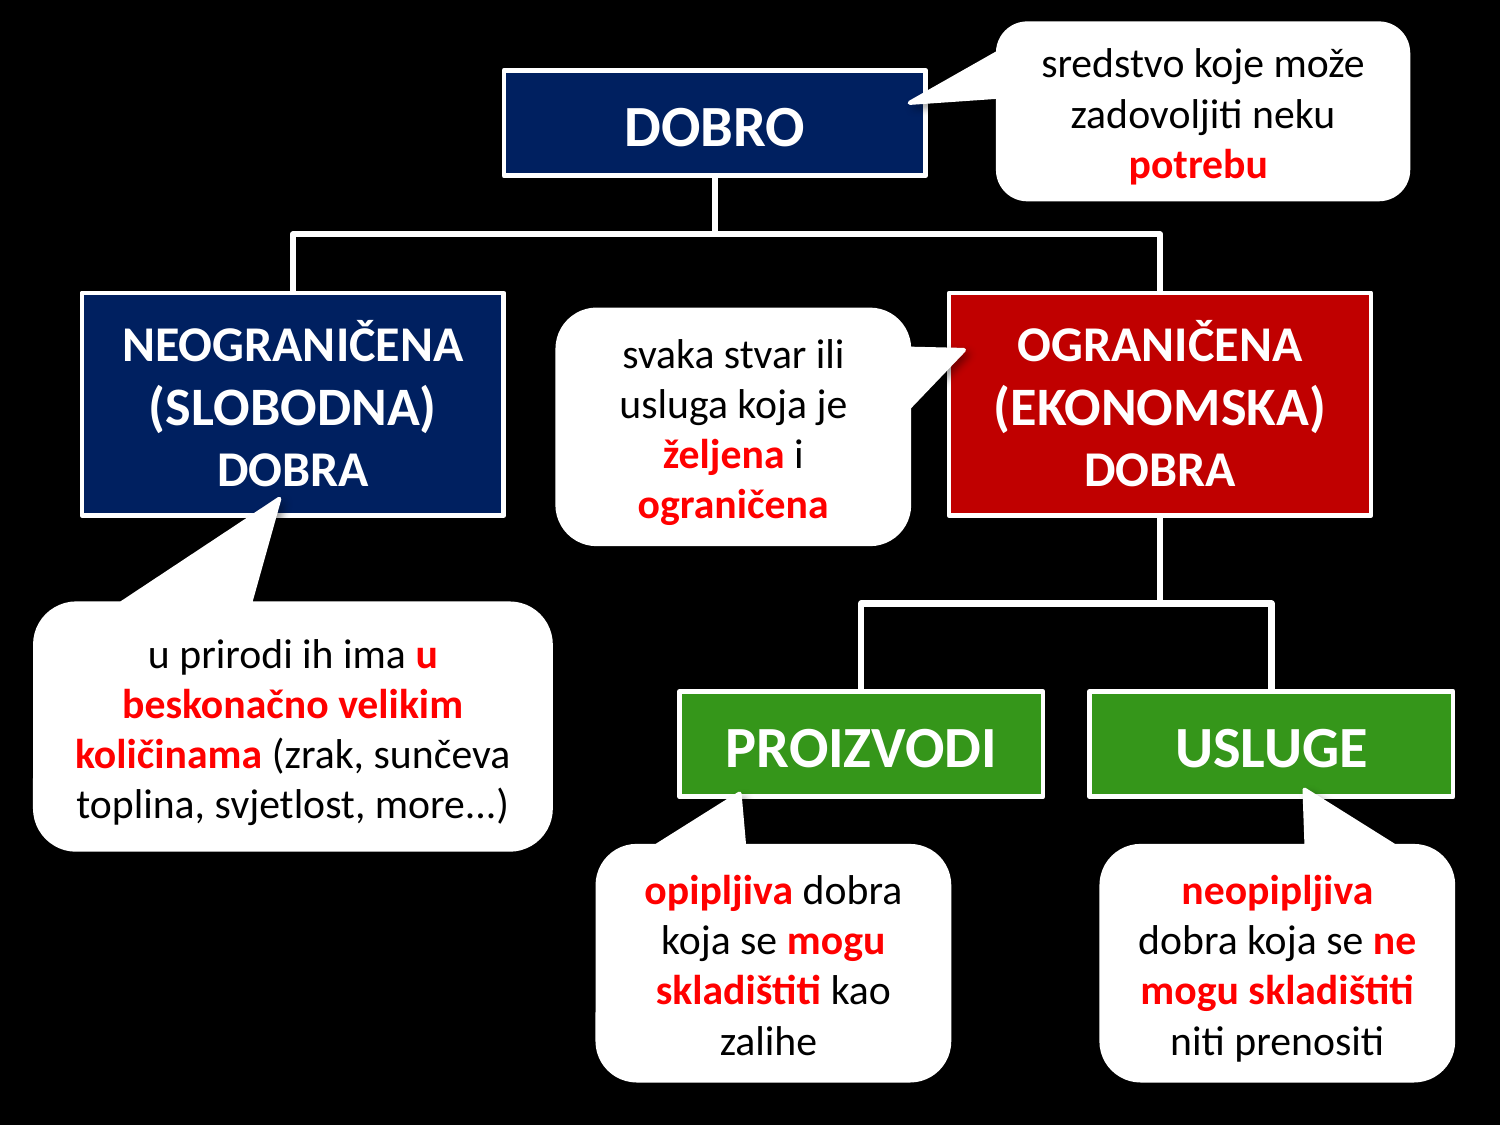

sredstvo koje može zadovoljiti neku potrebu
DOBRO
NEOGRANIČENA (SLOBODNA) DOBRA
OGRANIČENA (EKONOMSKA) DOBRA
svaka stvar ili usluga koja je željena i ograničena
u prirodi ih ima u beskonačno velikim količinama (zrak, sunčeva toplina, svjetlost, more...)
PROIZVODI
USLUGE
opipljiva dobra koja se mogu skladištiti kao zalihe
neopipljiva dobra koja se ne mogu skladištiti niti prenositi